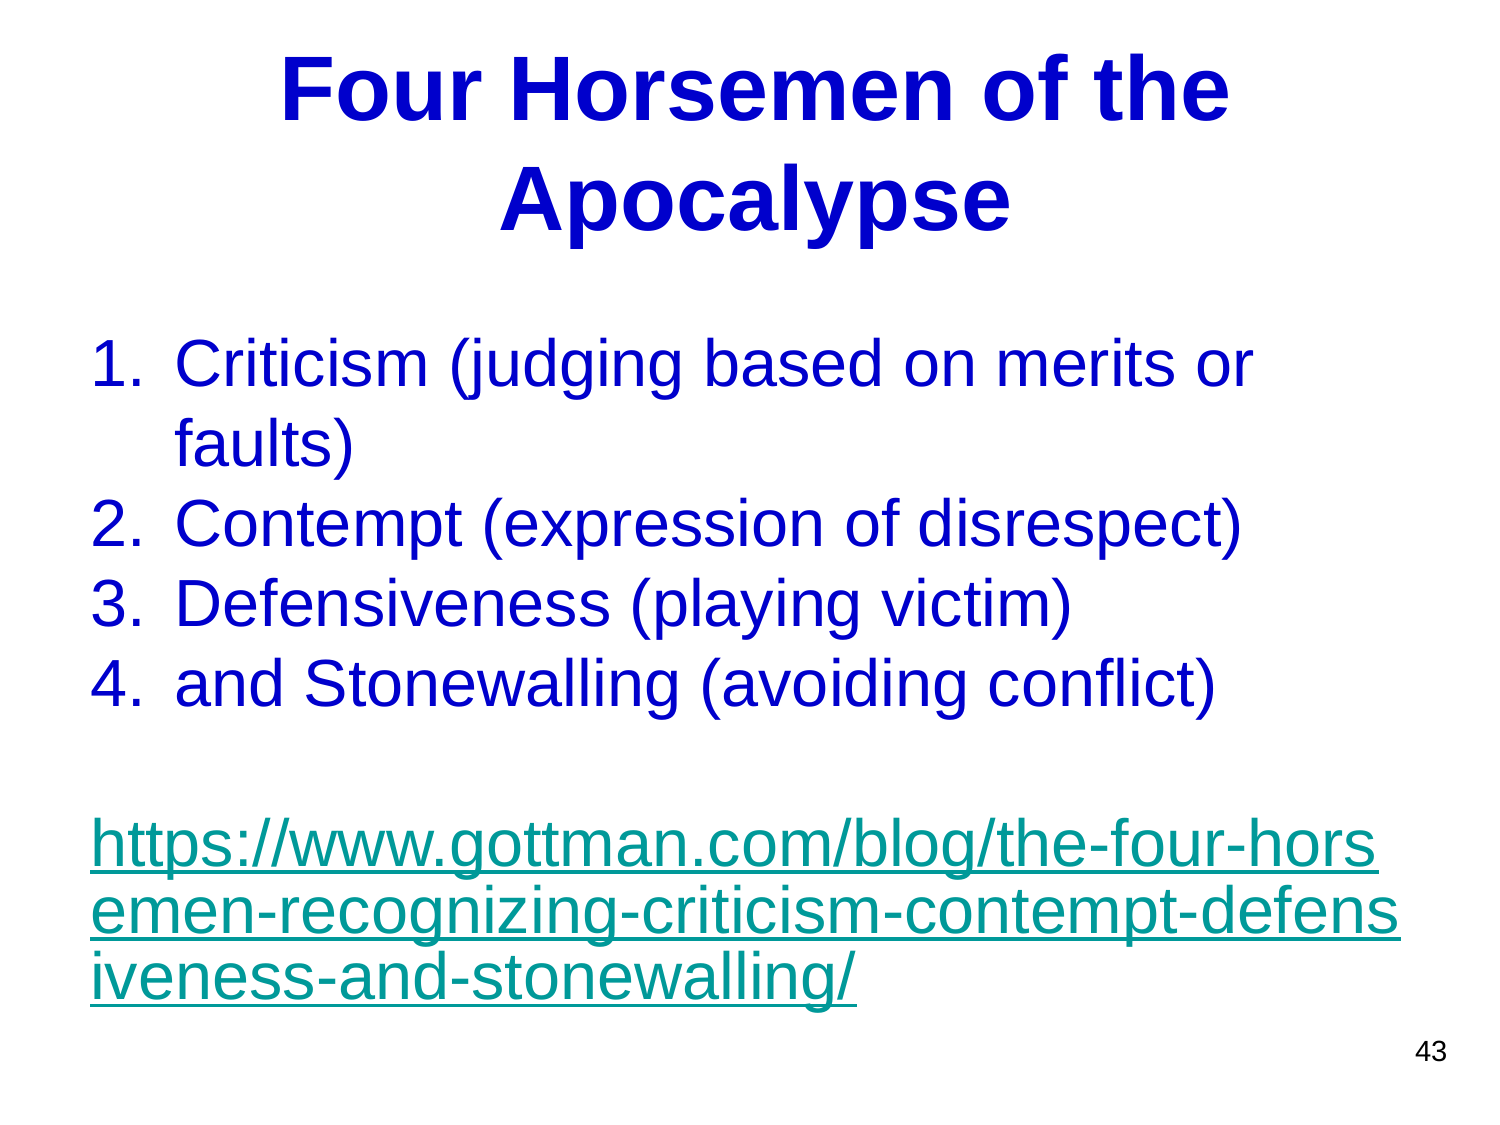

# Four Horsemen of the Apocalypse
Criticism (judging based on merits or faults)
Contempt (expression of disrespect)
Defensiveness (playing victim)
and Stonewalling (avoiding conflict)

https://www.gottman.com/blog/the-four-horsemen-recognizing-criticism-contempt-defensiveness-and-stonewalling/
43